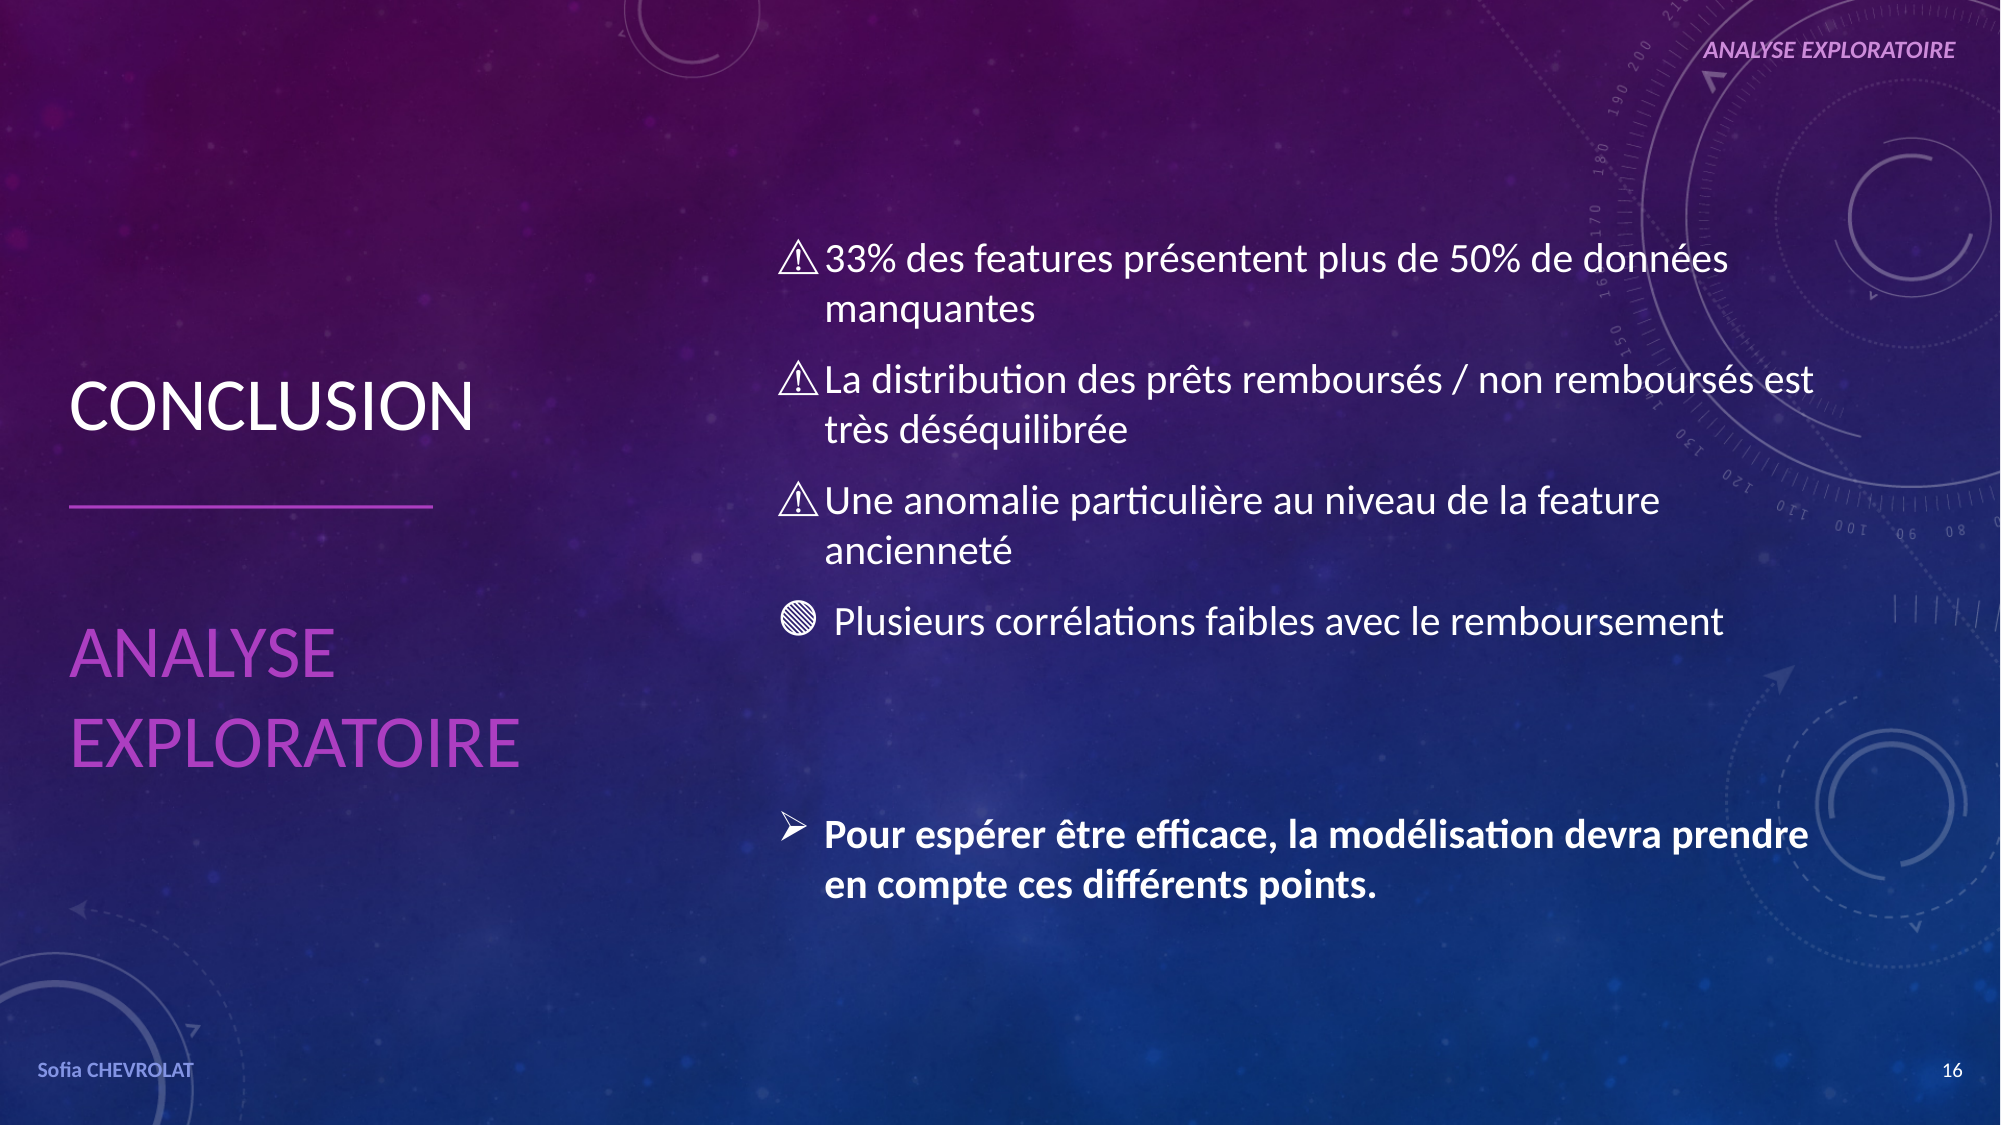

ANALYSE EXPLORATOIRE
33% des features présentent plus de 50% de données manquantes
La distribution des prêts remboursés / non remboursés est très déséquilibrée
Une anomalie particulière au niveau de la feature ancienneté
 Plusieurs corrélations faibles avec le remboursement

Pour espérer être efficace, la modélisation devra prendre en compte ces différents points.
CONCLUSION
_____________
ANALYSE
Exploratoire
Sofia CHEVROLAT
16